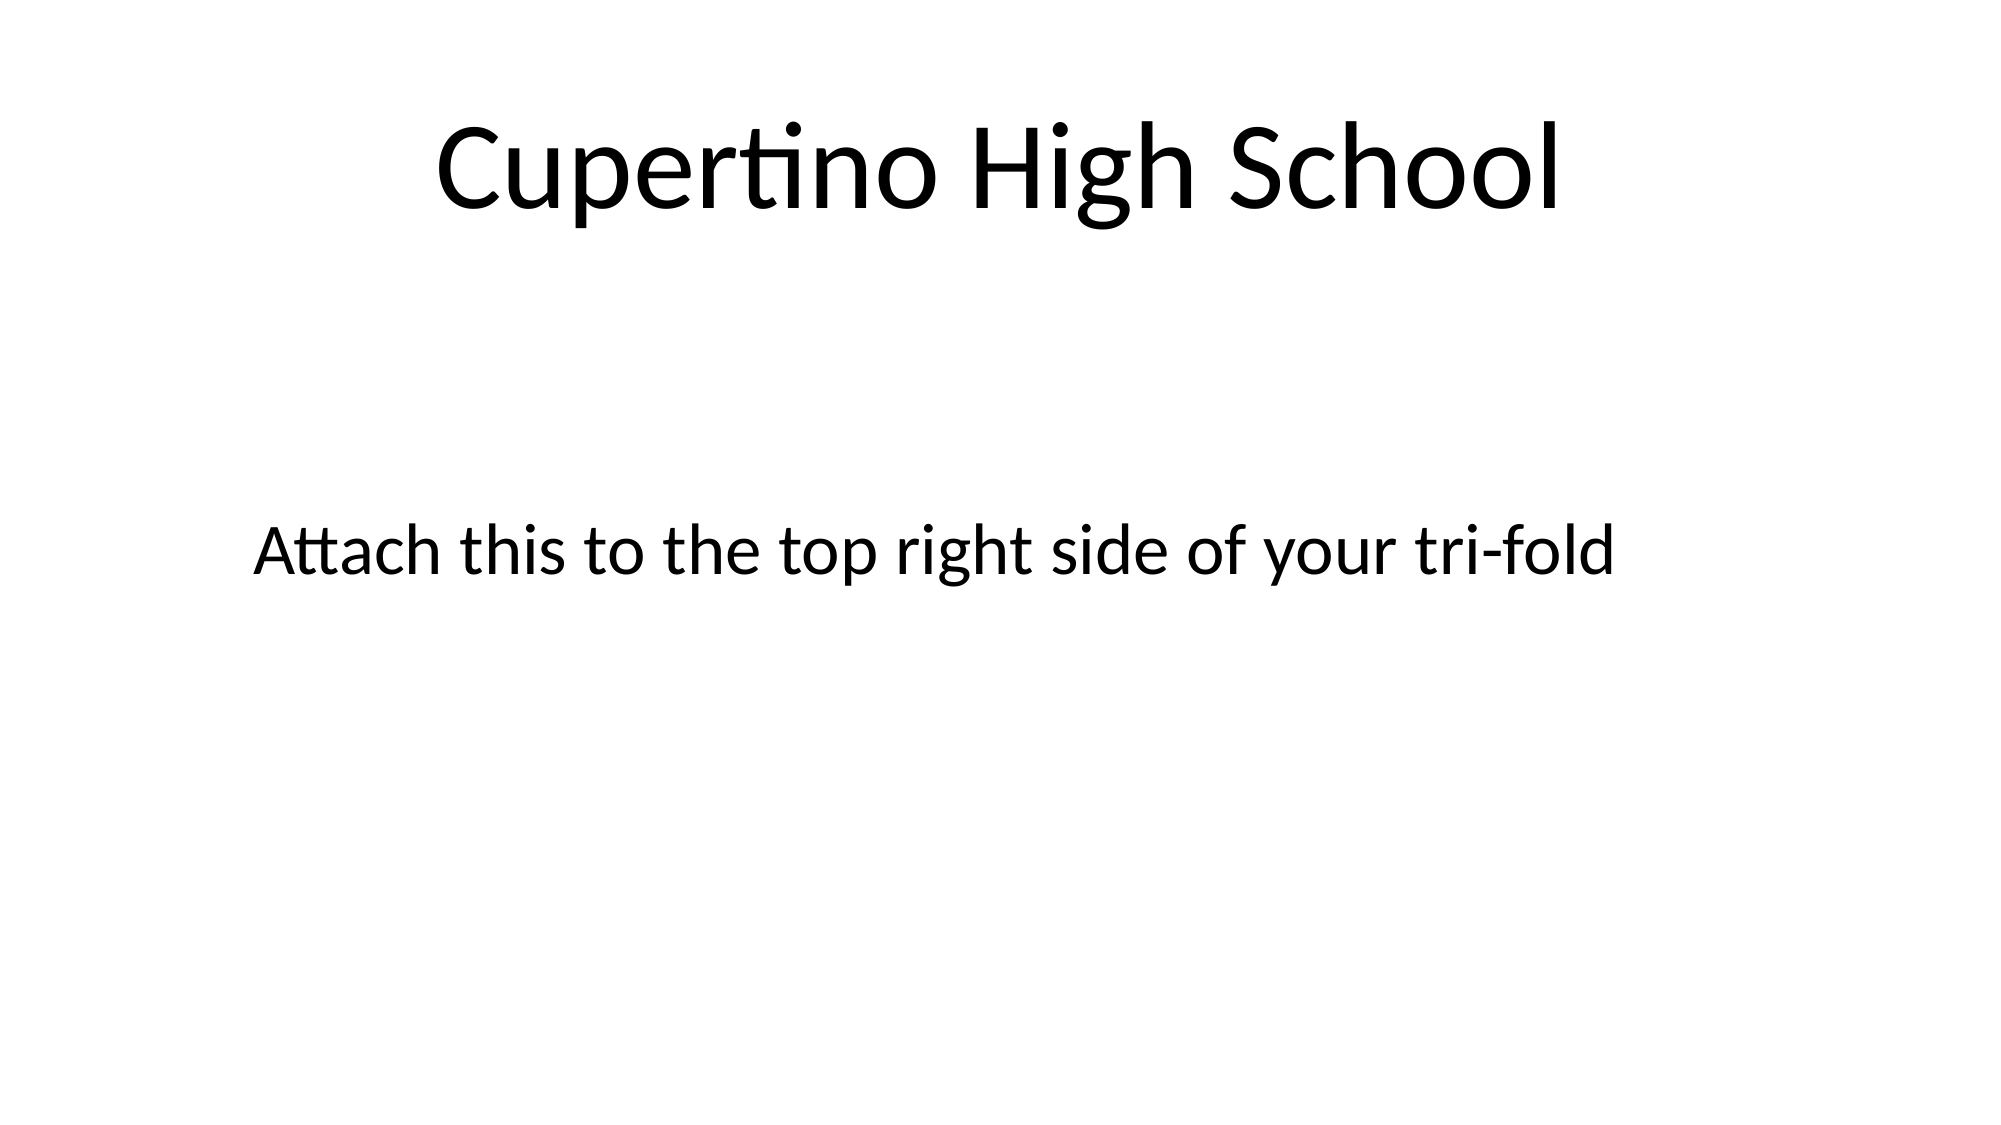

# Cupertino High School
Attach this to the top right side of your tri-fold